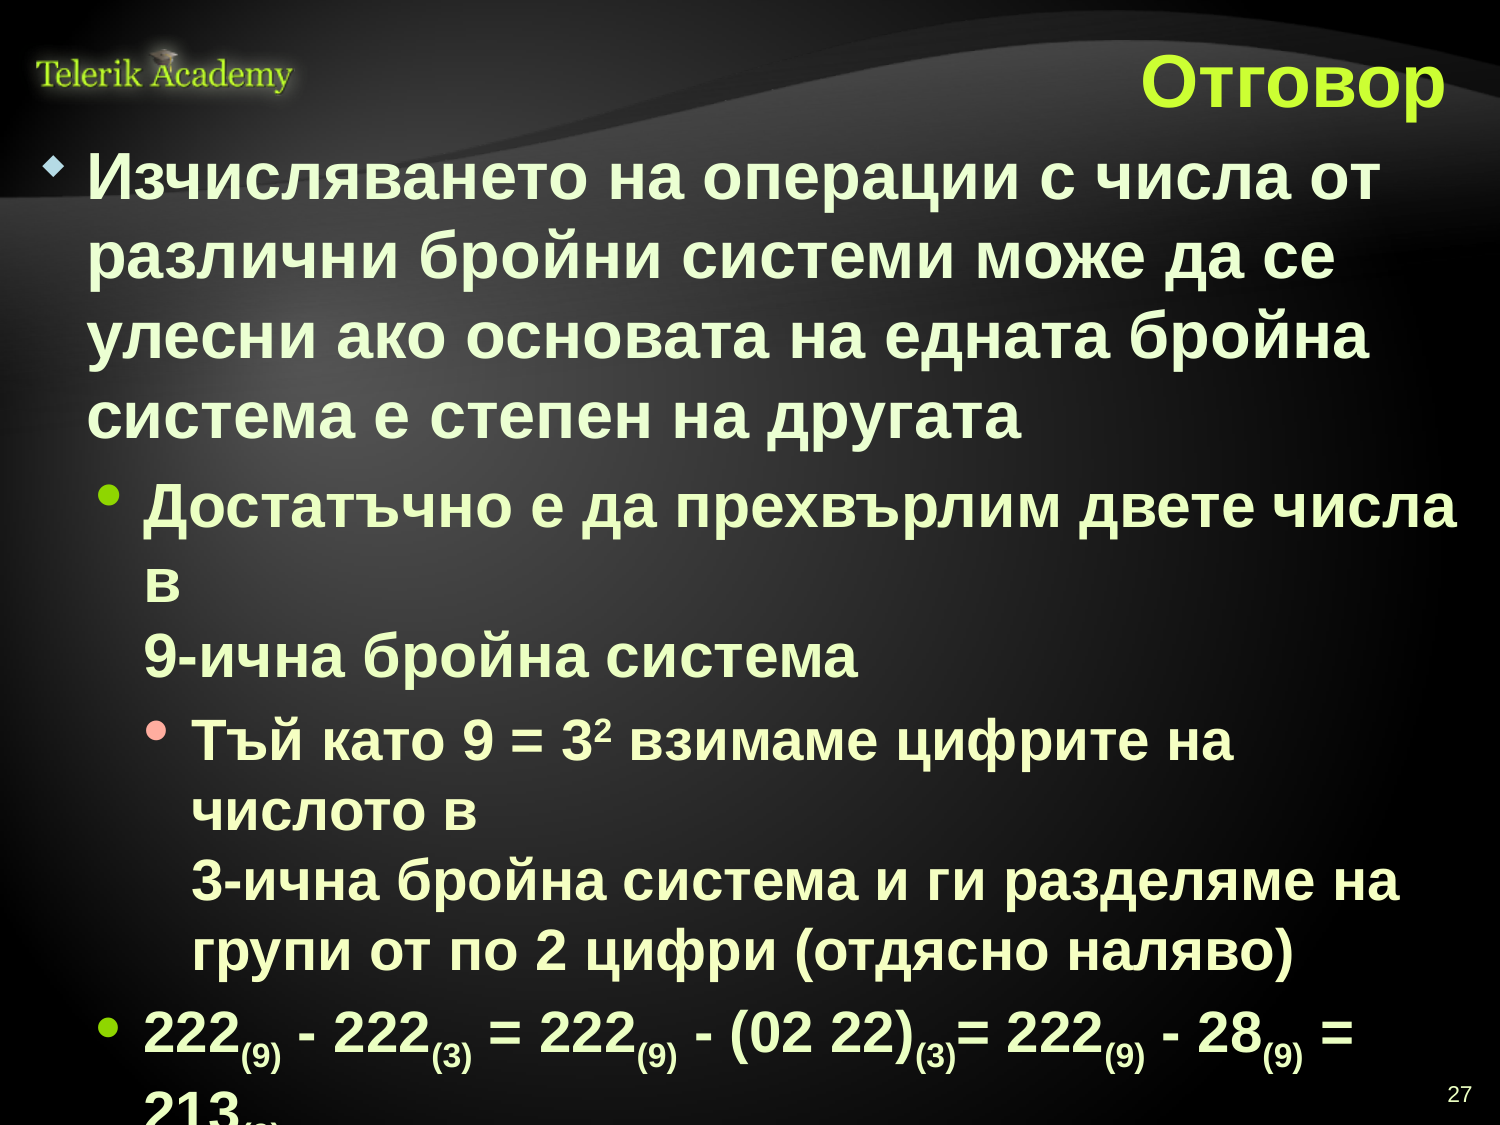

# Отговор
Изчисляването на операции с числа от различни бройни системи може да се улесни ако основата на едната бройна система е степен на другата
Достатъчно е да прехвърлим двете числа в
9-ична бройна система
Тъй като 9 = 32 взимаме цифрите на числото в
3-ична бройна система и ги разделяме на групи от по 2 цифри (отдясно наляво)
222(9) - 222(3) = 222(9) - (02 22)(3)= 222(9) - 28(9) = 213(9)
Информация:
http://bit.ly/17U98Km
27